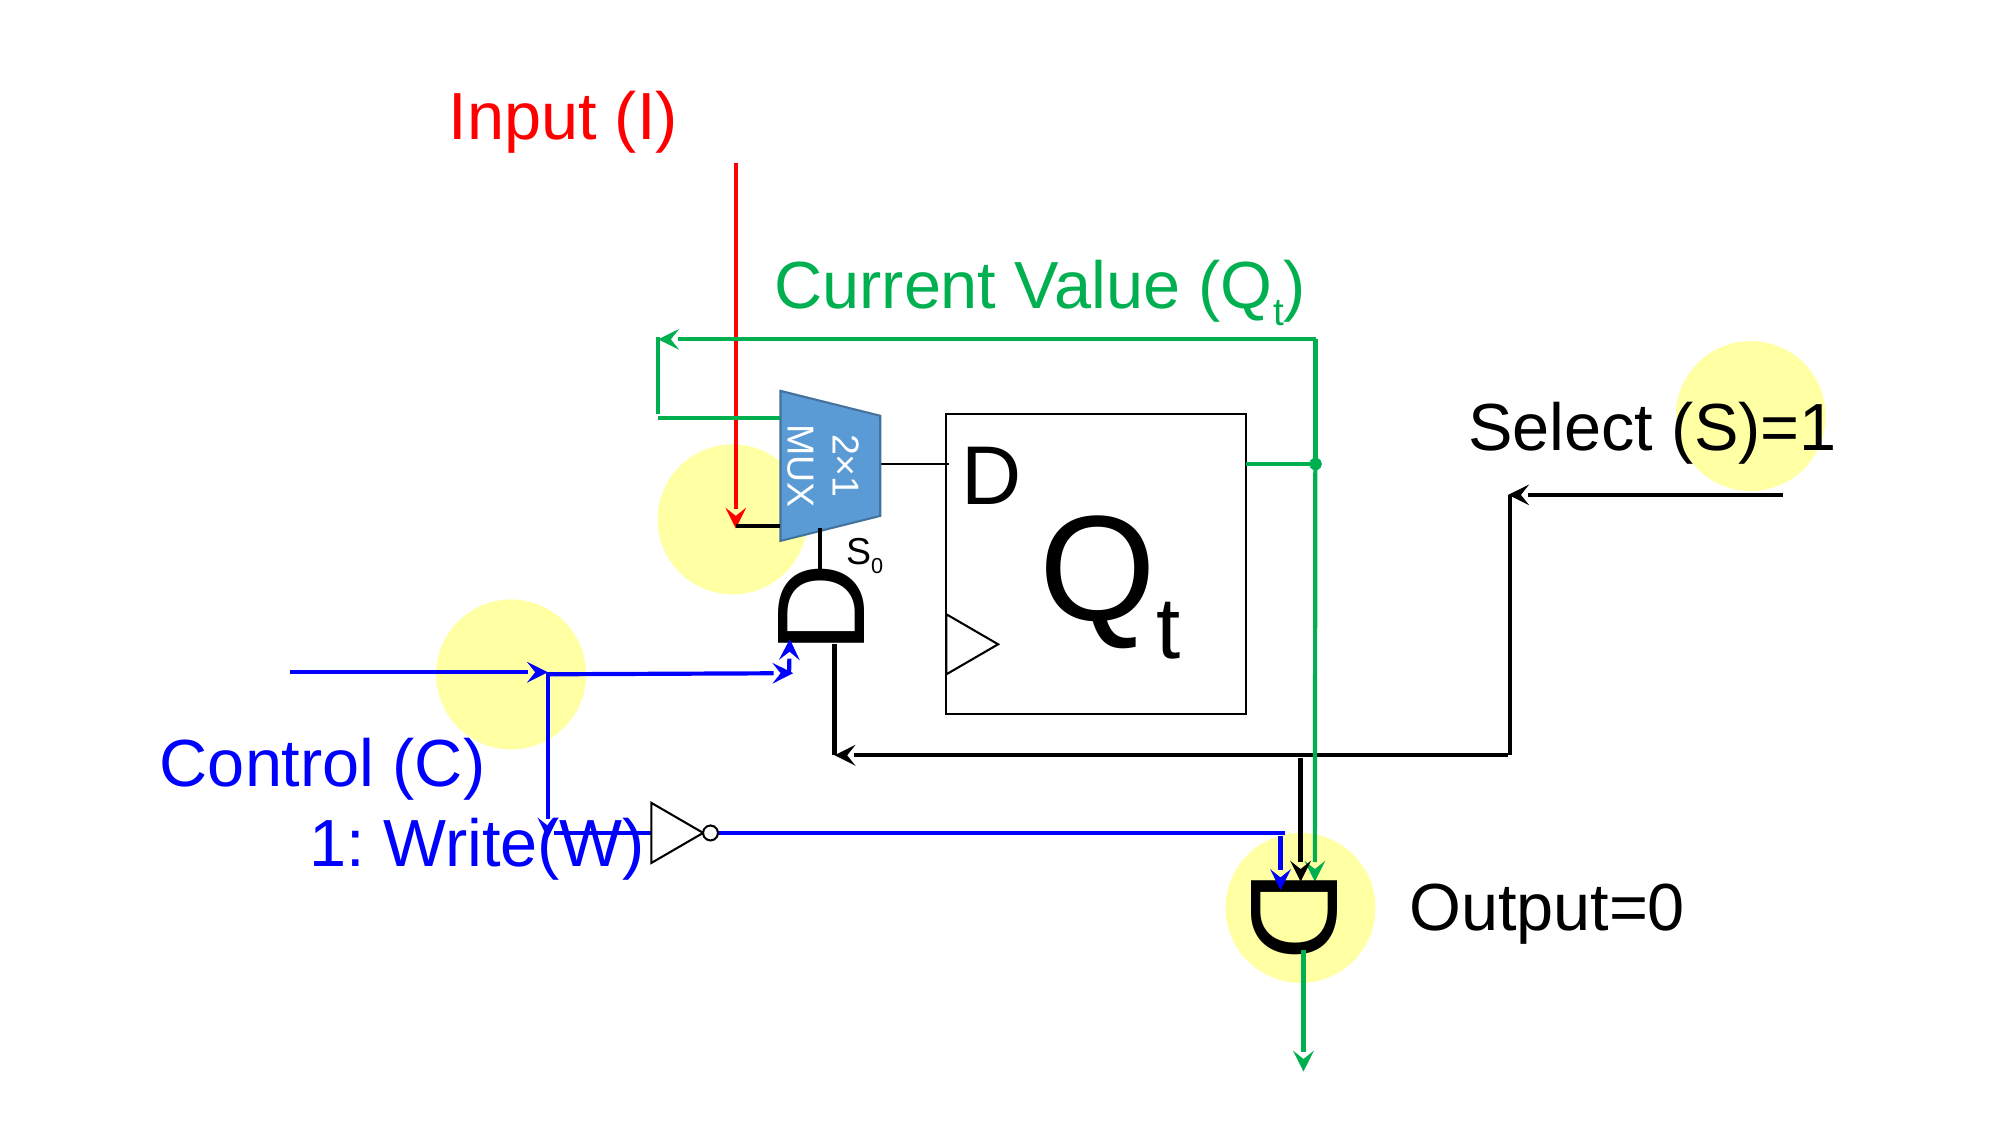

Input (I)
Current Value (Qt)

Select (S)=1
D

2×1
MUX

Qt
S0
D

Control (C)
	1: Write(W)

D

Output=0